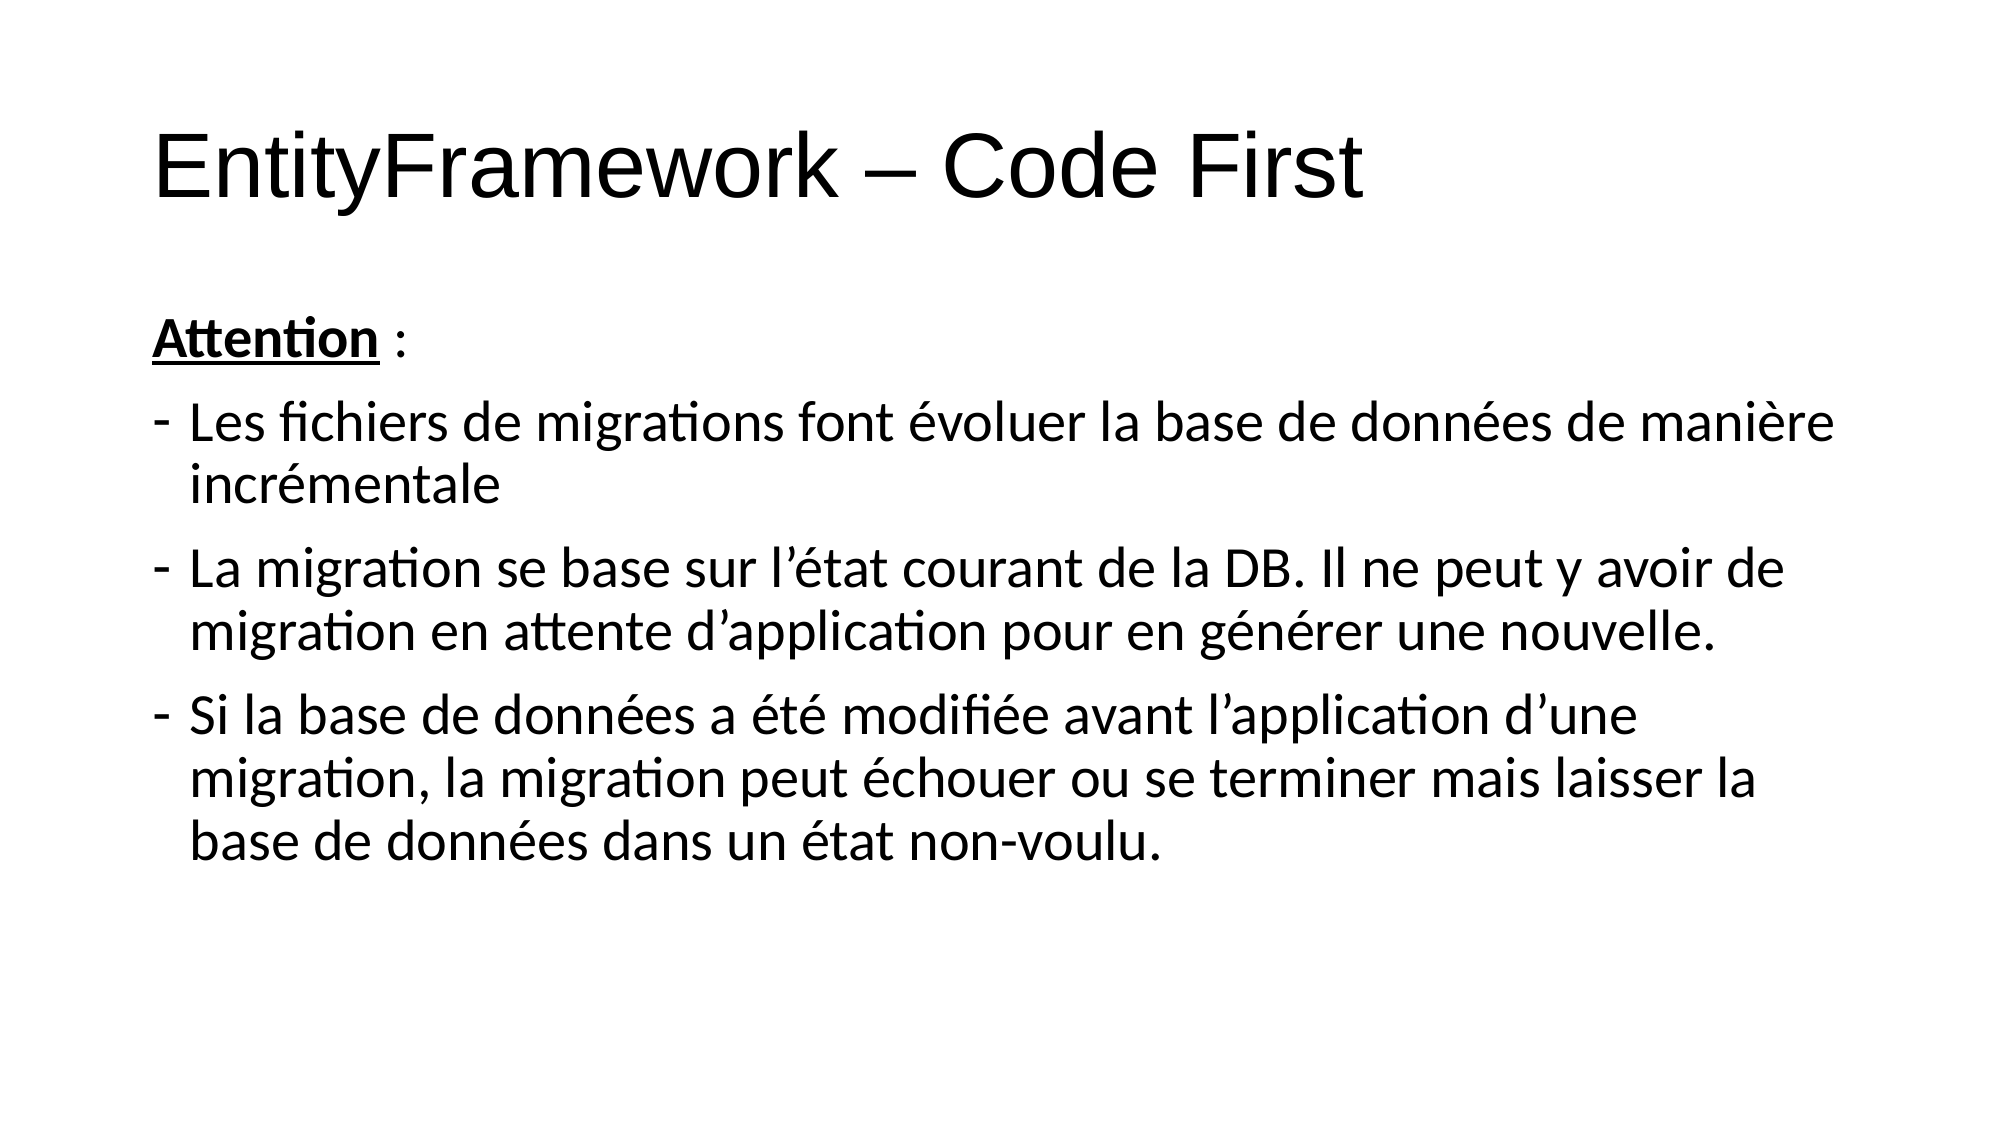

EntityFramework – Code First
Attention :
Les fichiers de migrations font évoluer la base de données de manière incrémentale
La migration se base sur l’état courant de la DB. Il ne peut y avoir de migration en attente d’application pour en générer une nouvelle.
Si la base de données a été modifiée avant l’application d’une migration, la migration peut échouer ou se terminer mais laisser la base de données dans un état non-voulu.